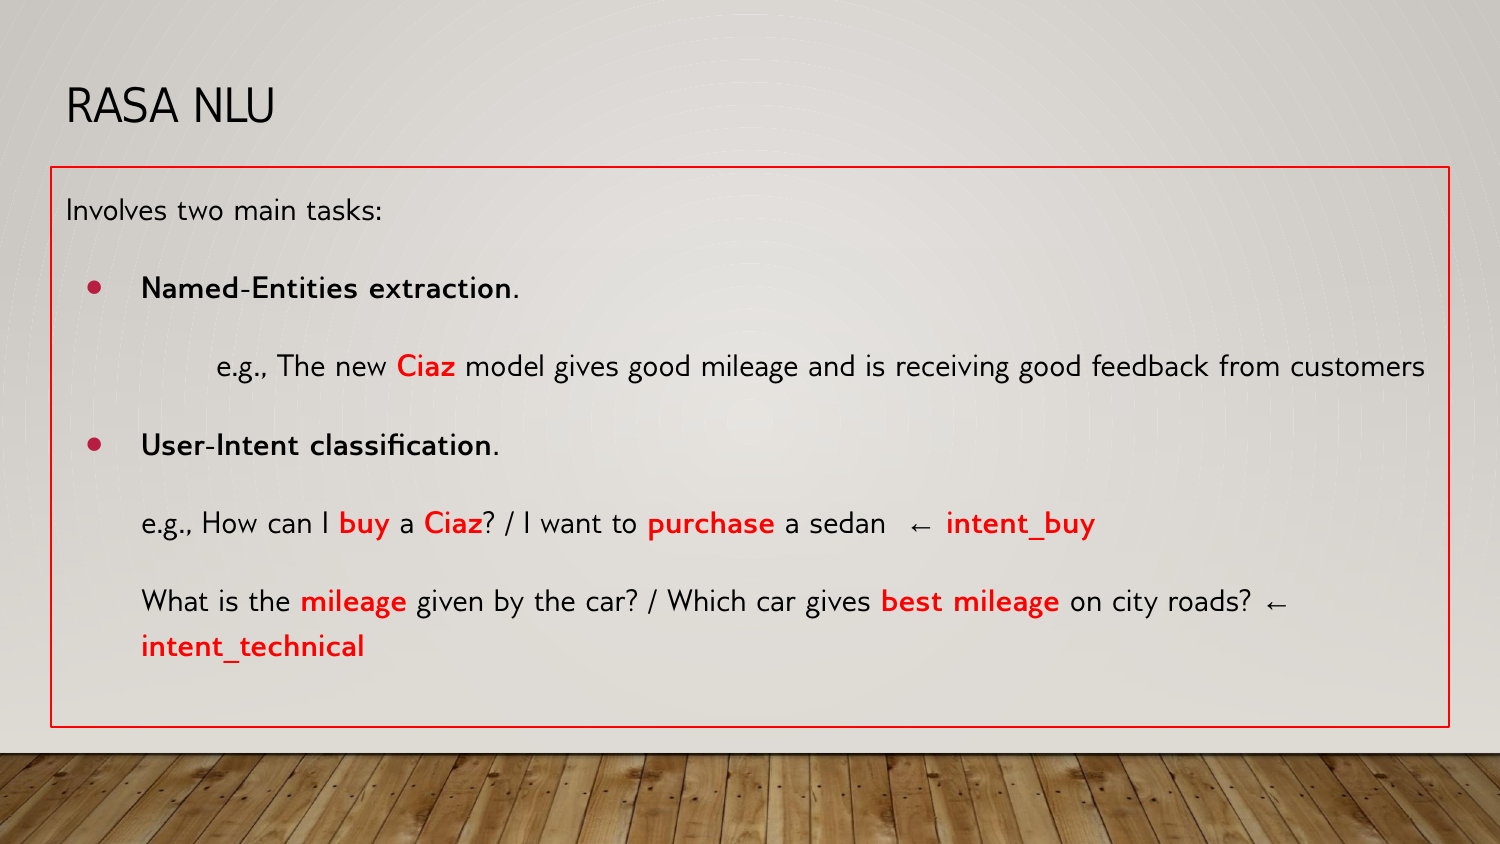

# RASA NLU
Involves two main tasks:
Named-Entities extraction.
	e.g., The new Ciaz model gives good mileage and is receiving good feedback from customers
User-Intent classification.
e.g., How can I buy a Ciaz? / I want to purchase a sedan  ← intent_buy
What is the mileage given by the car? / Which car gives best mileage on city roads? ← intent_technical